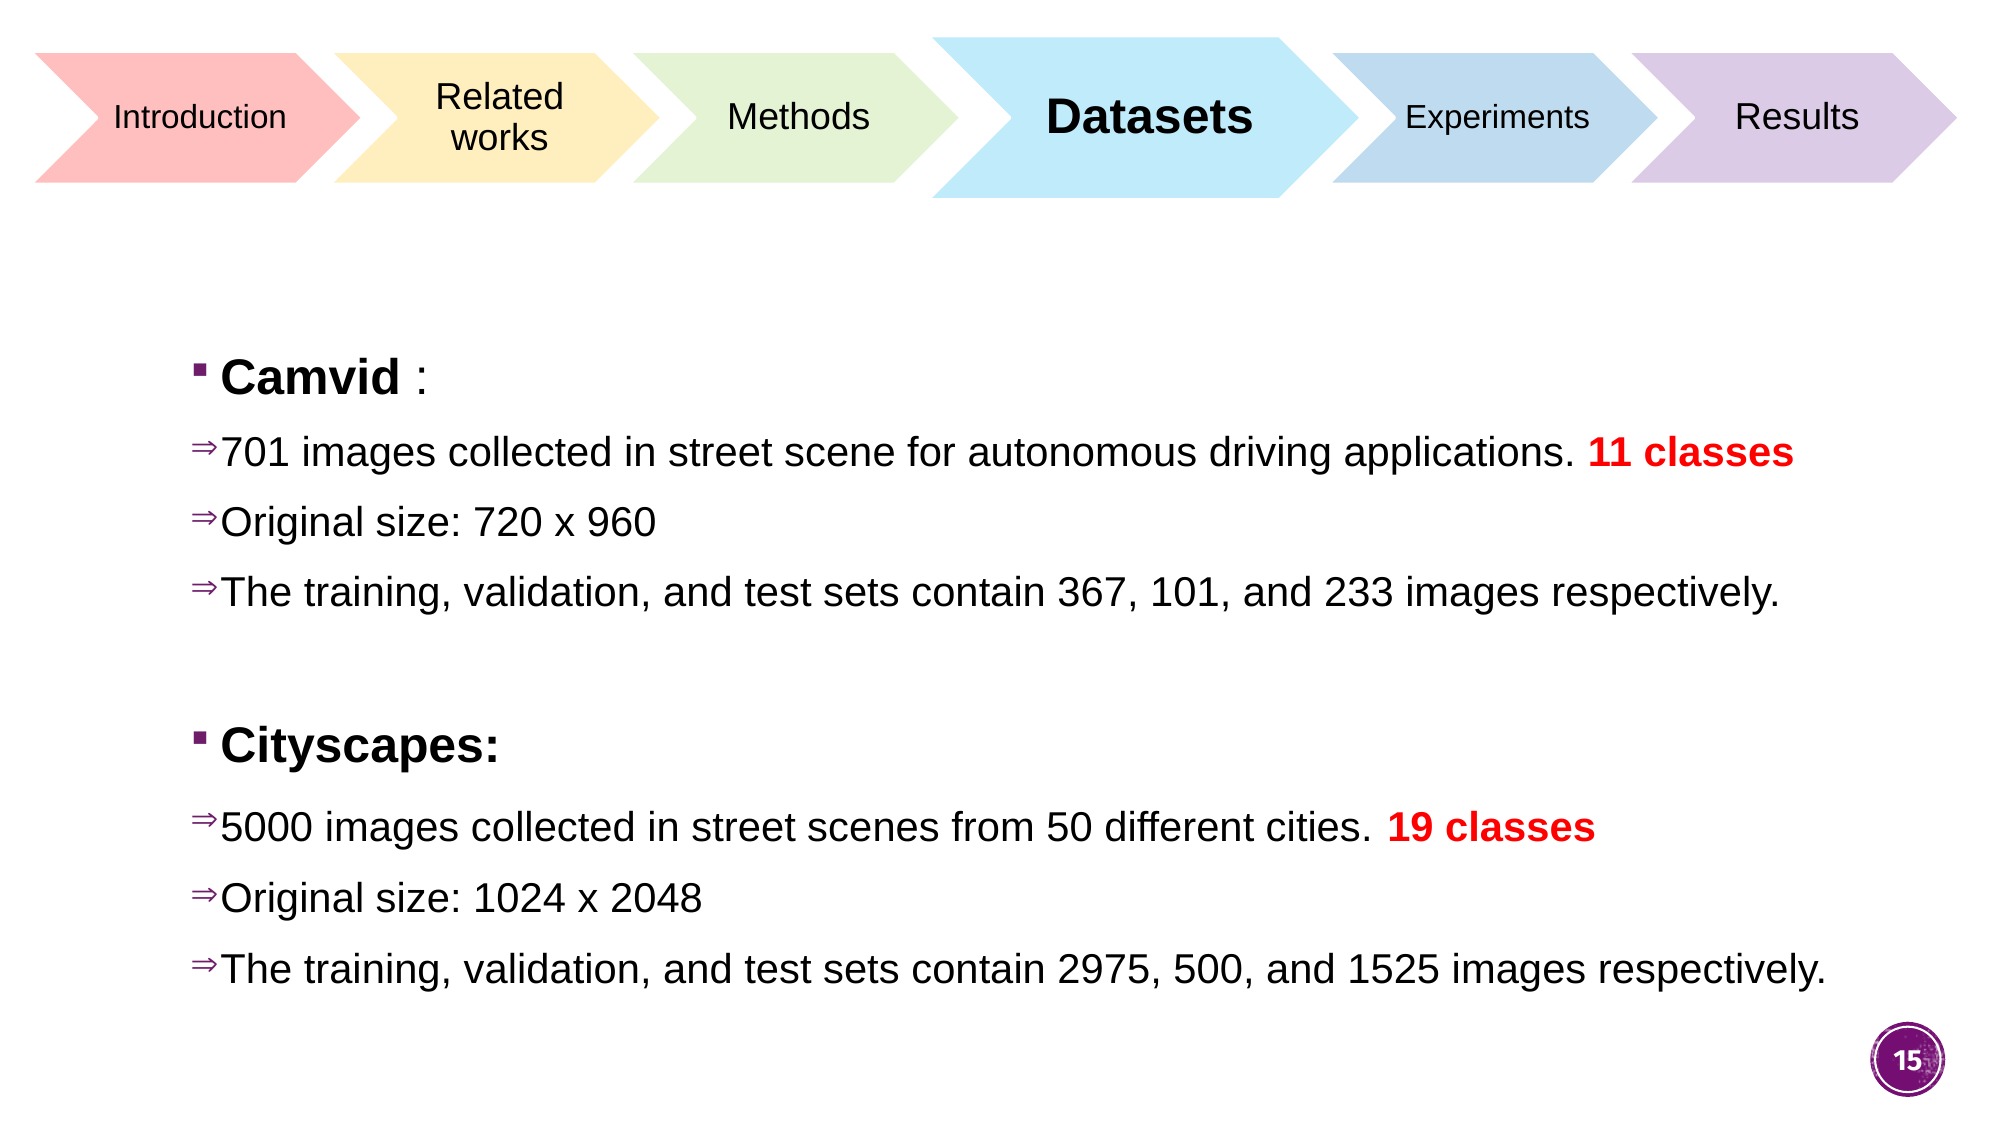

Introduction
Related works
Methods
Datasets
Experiments
Results
Camvid :
701 images collected in street scene for autonomous driving applications. 11 classes
Original size: 720 x 960
The training, validation, and test sets contain 367, 101, and 233 images respectively.

Cityscapes:
5000 images collected in street scenes from 50 different cities. 19 classes
Original size: 1024 x 2048
The training, validation, and test sets contain 2975, 500, and 1525 images respectively.
15